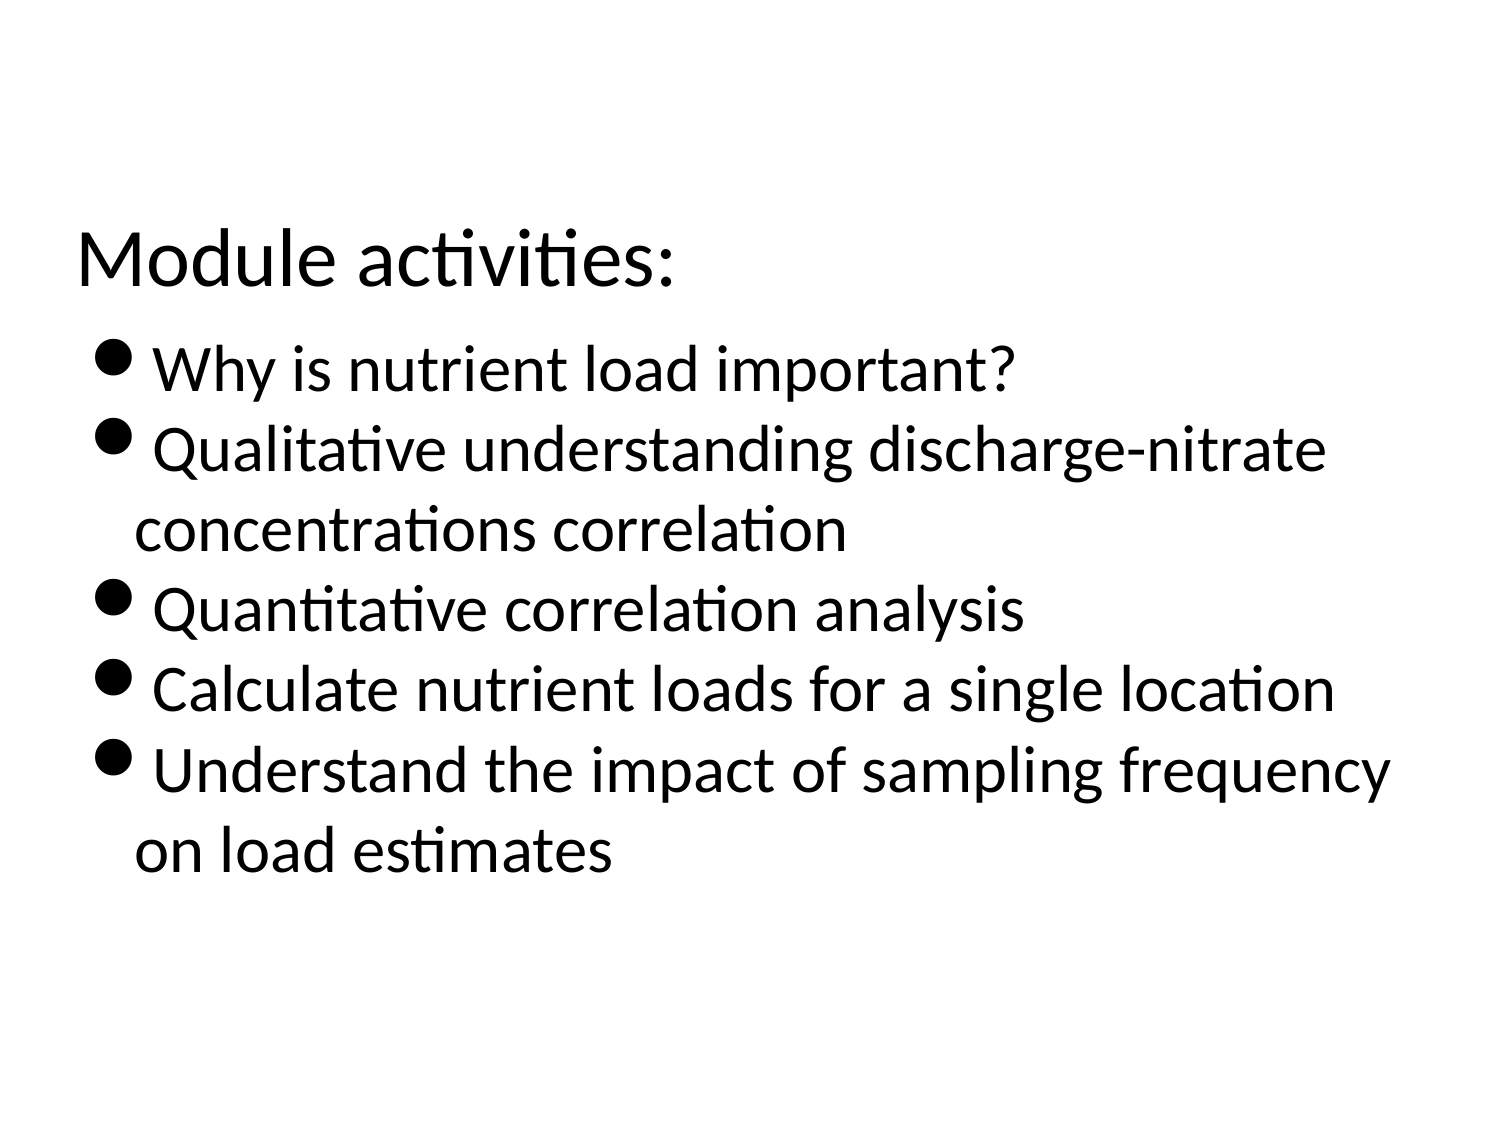

# Module activities:
Why is nutrient load important?
Qualitative understanding discharge-nitrate concentrations correlation
Quantitative correlation analysis
Calculate nutrient loads for a single location
Understand the impact of sampling frequency on load estimates